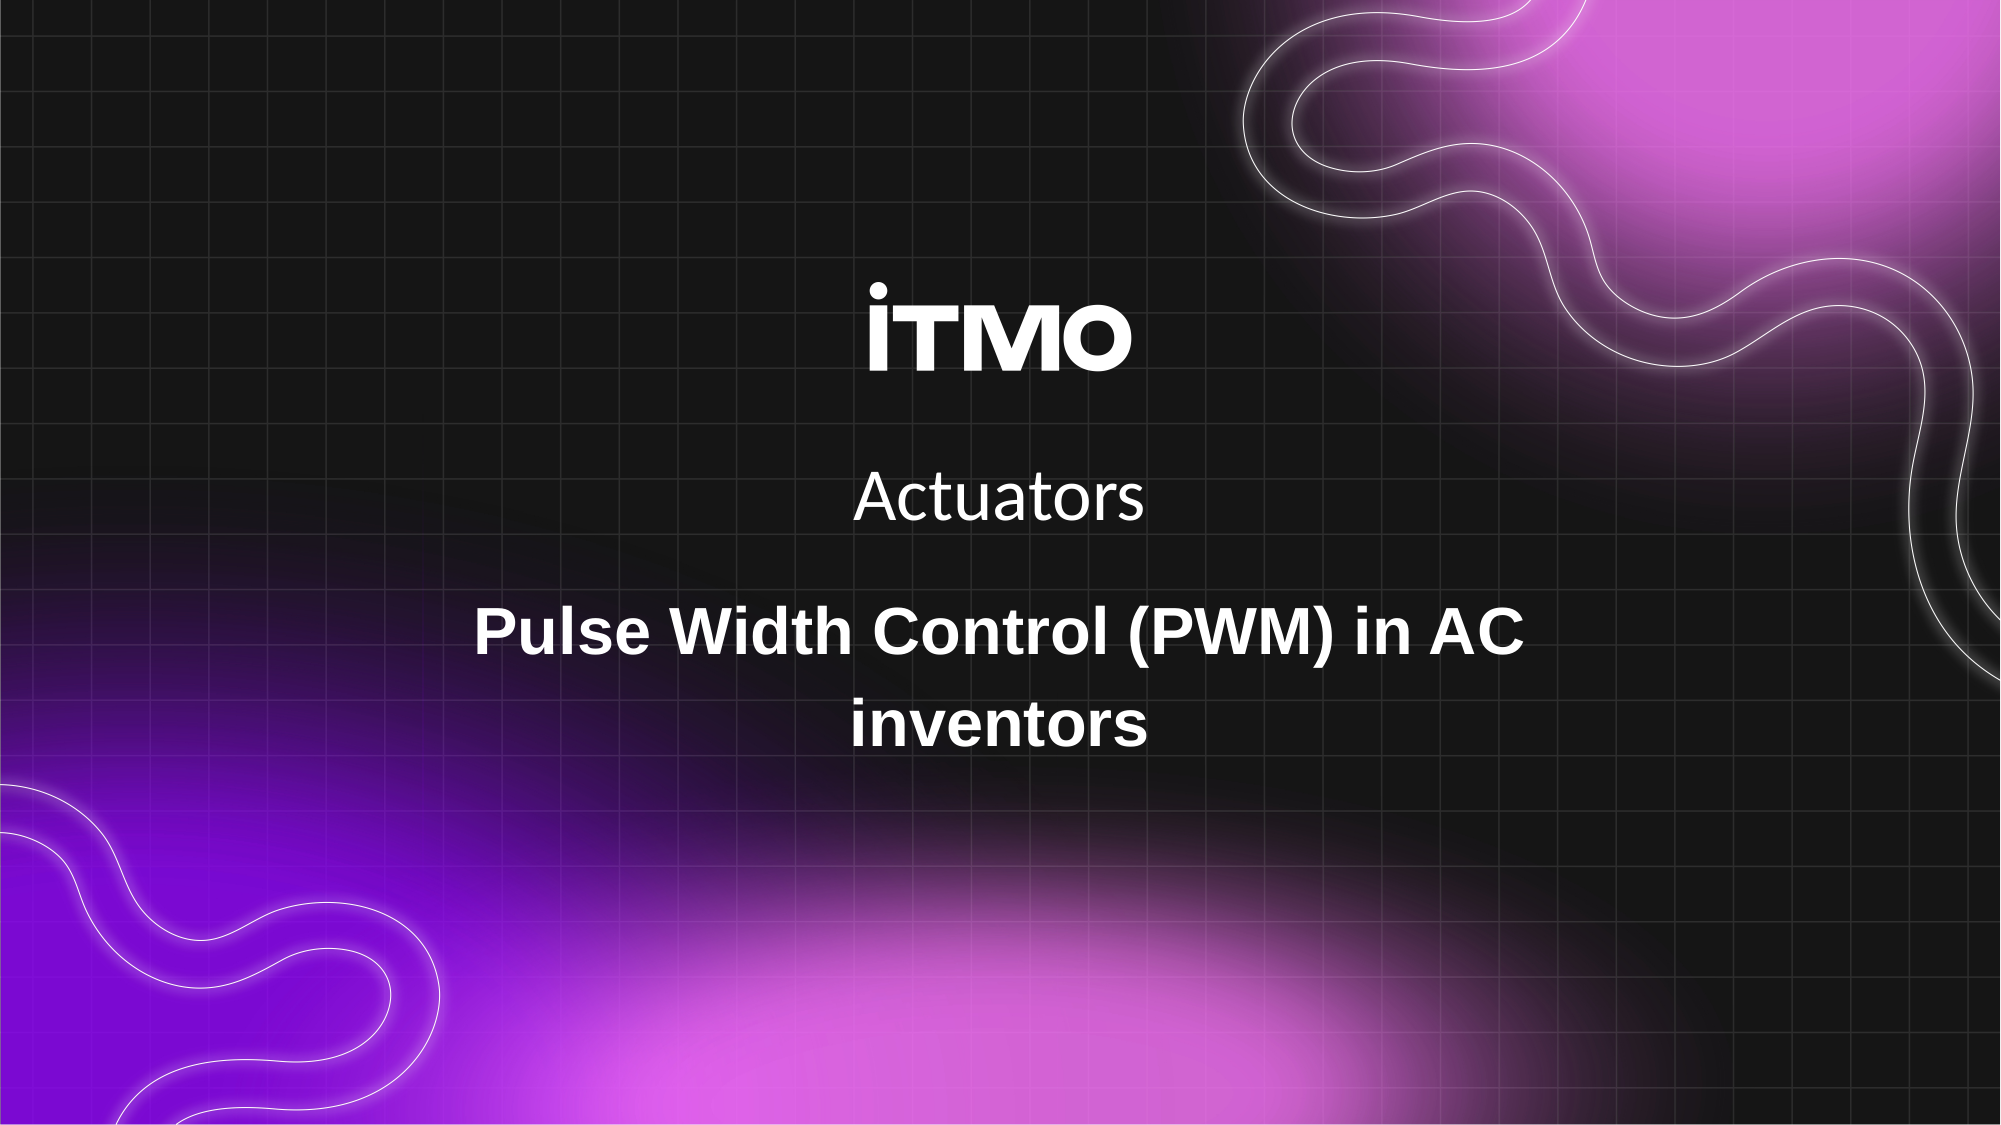

# Pulse Width Control (PWM) in AC inventors